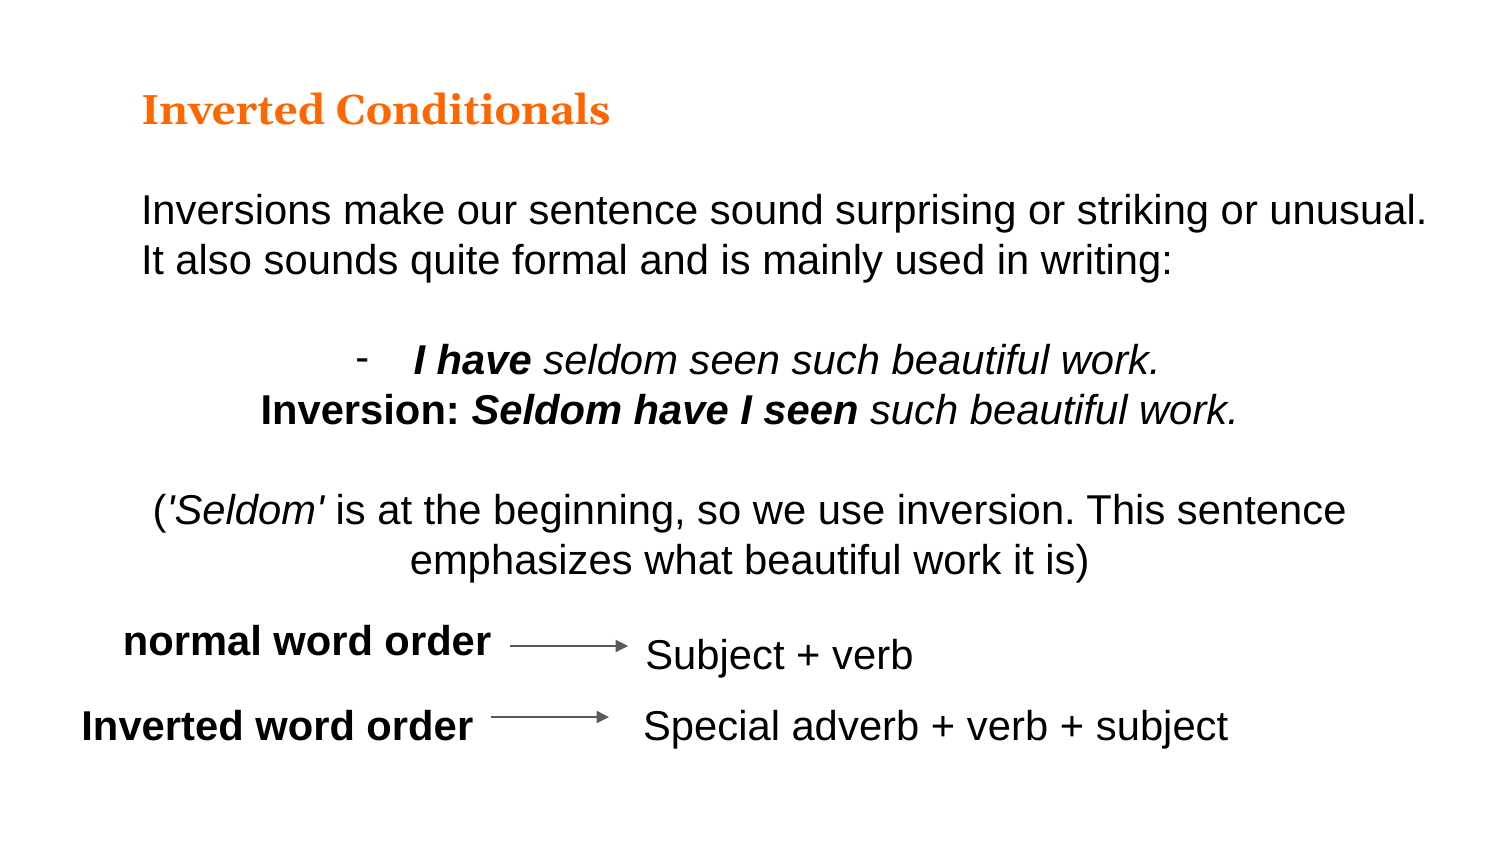

# Inverted Conditionals
Inversions make our sentence sound surprising or striking or unusual. It also sounds quite formal and is mainly used in writing:

I have seldom seen such beautiful work.
Inversion: Seldom have I seen such beautiful work.

('Seldom' is at the beginning, so we use inversion. This sentence emphasizes what beautiful work it is)

normal word order
Subject + verb

Inverted word order
Special adverb + verb + subject